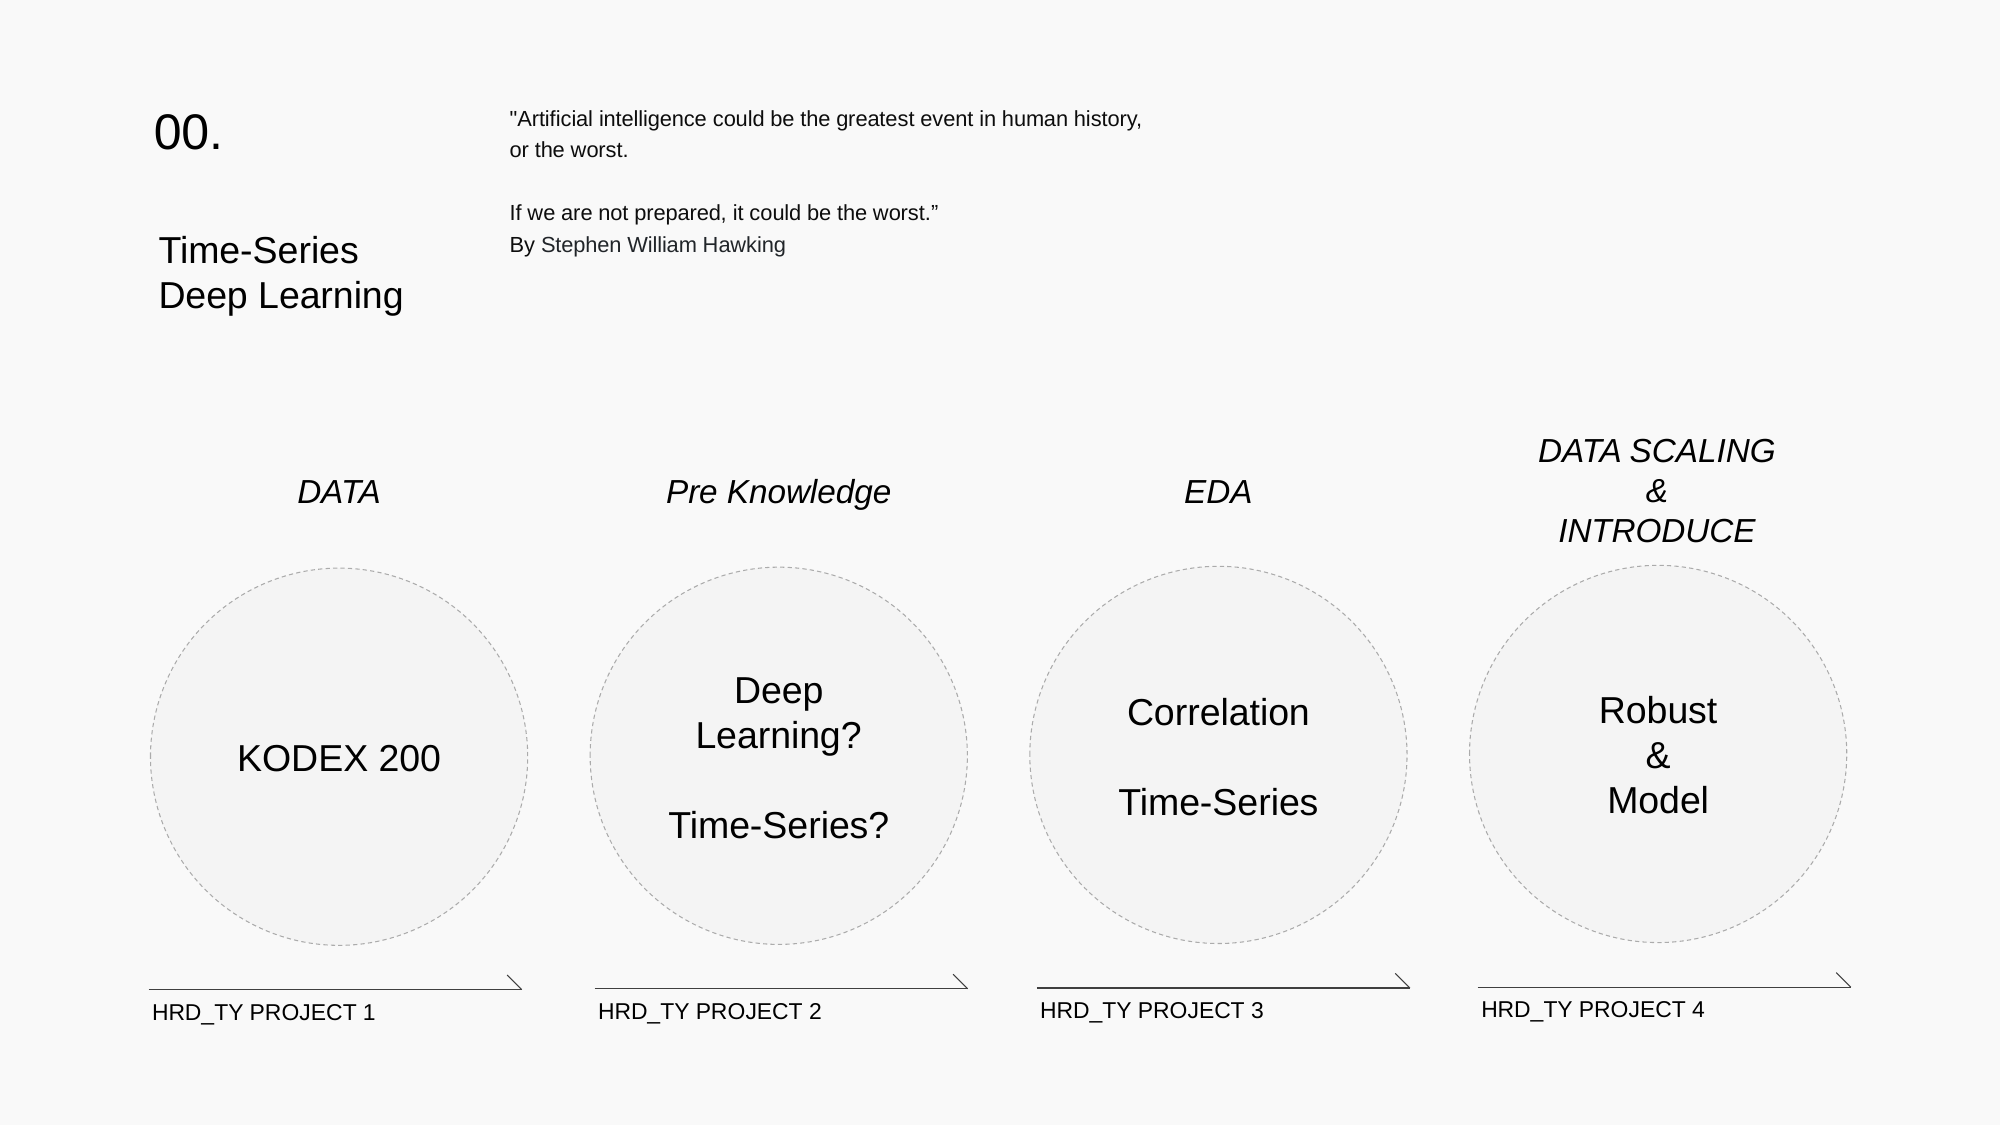

00.
"Artificial intelligence could be the greatest event in human history,
or the worst.

If we are not prepared, it could be the worst.”
By Stephen William Hawking
Time-Series
Deep Learning
DATA SCALING
&
INTRODUCE
DATA
Pre Knowledge
EDA
Robust
&
Model
Correlation

Time-Series
Deep Learning?

Time-Series?
KODEX 200
HRD_TY PROJECT 4
HRD_TY PROJECT 3
HRD_TY PROJECT 2
HRD_TY PROJECT 1